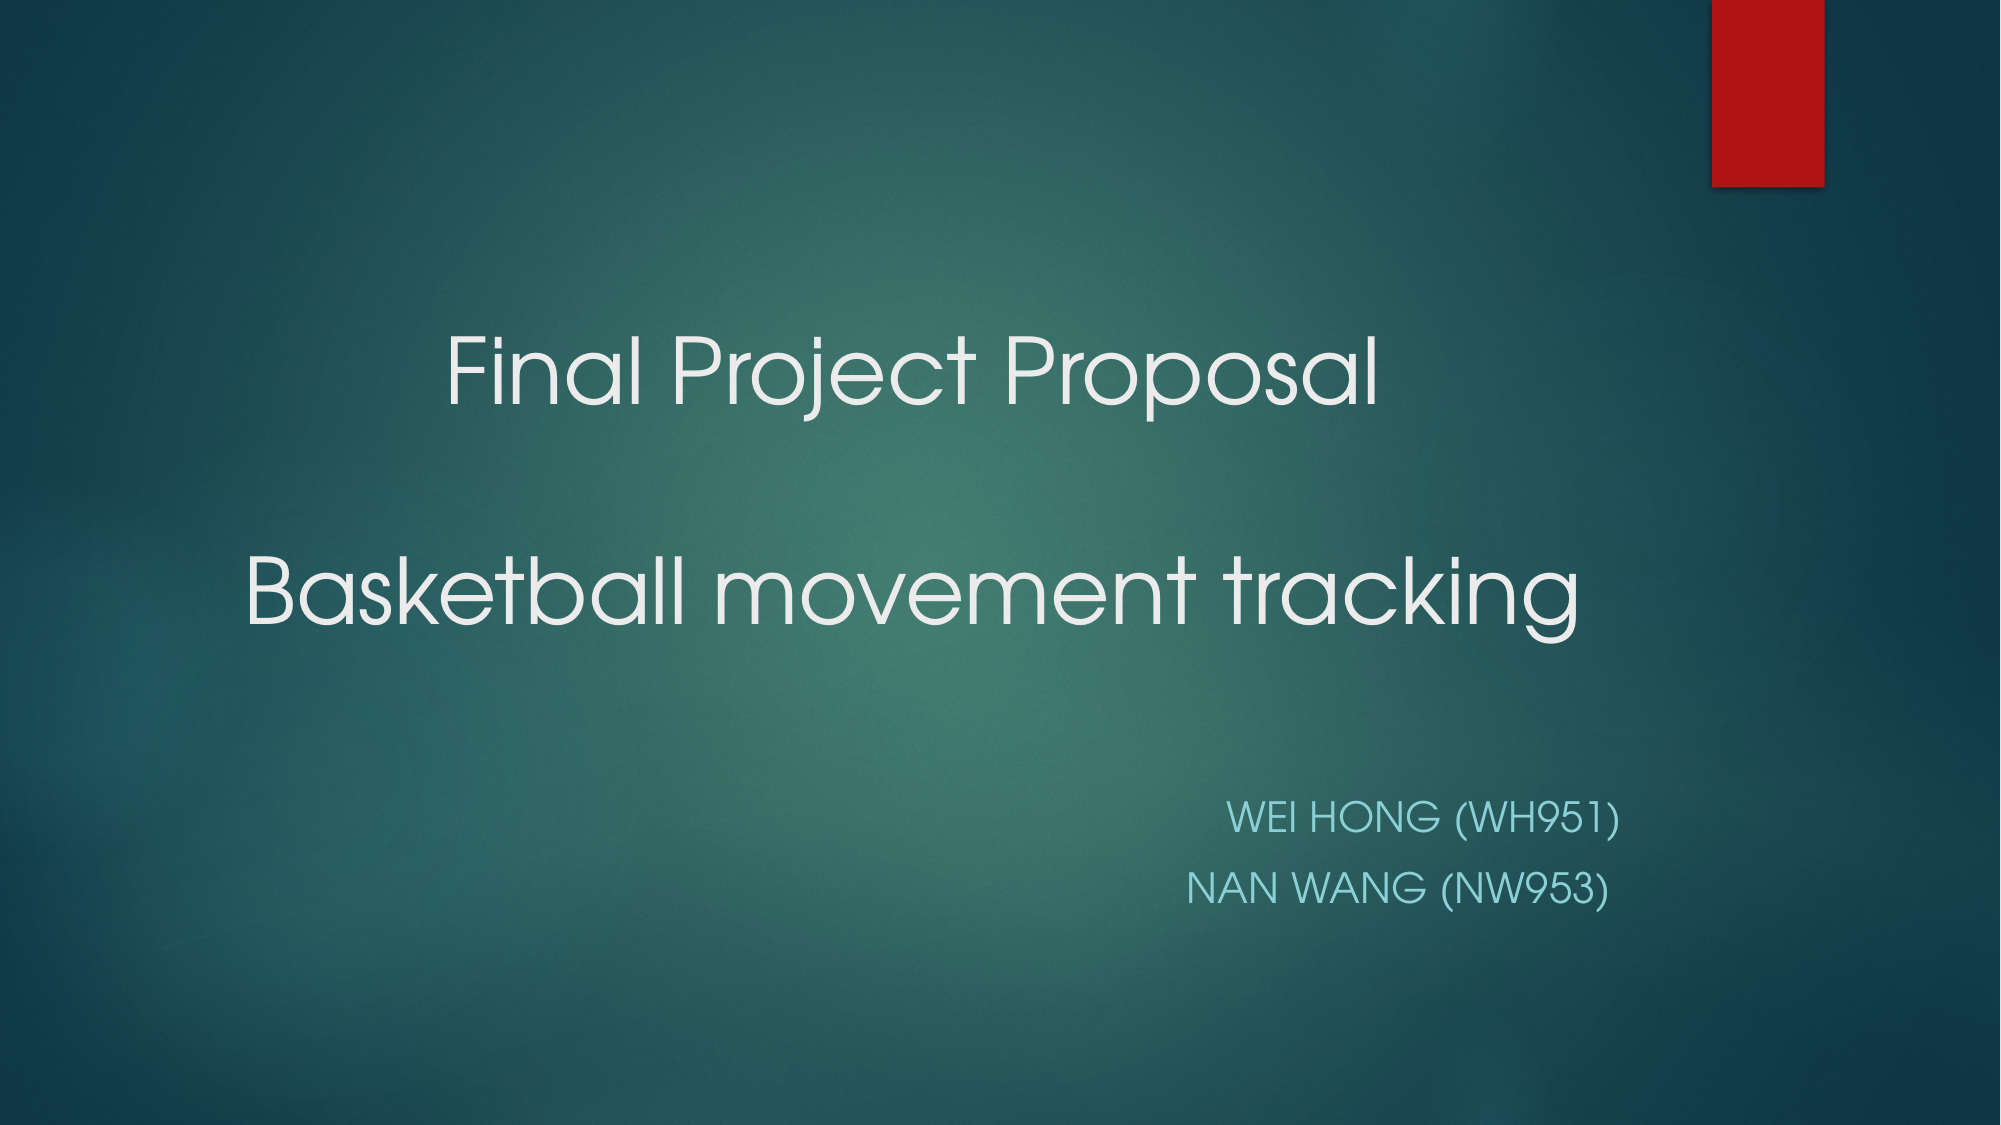

# Final Project Proposal Basketball movement tracking
Wei Hong (wh951)
Nan Wang (nw953)